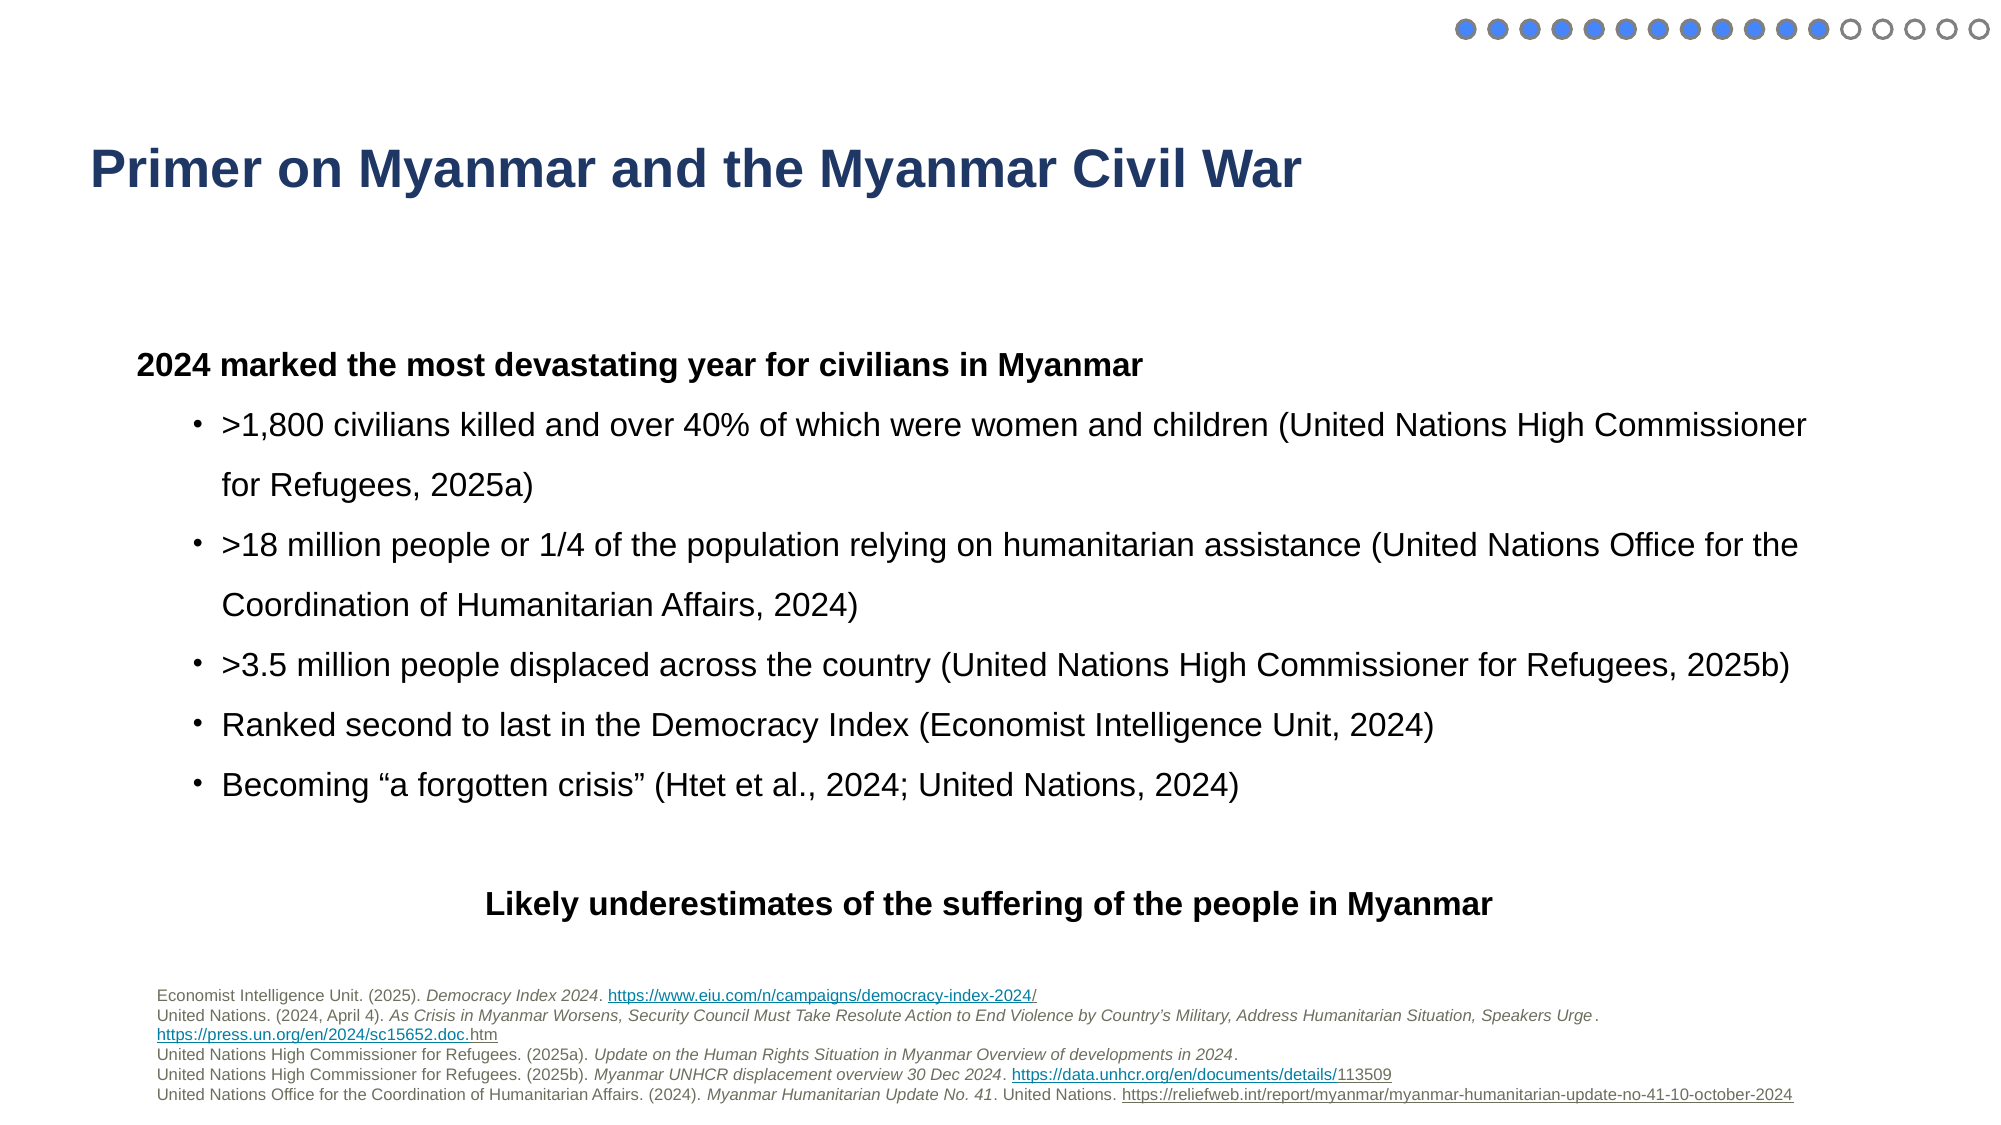

# Primer on Myanmar and the Myanmar Civil War
2024 marked the most devastating year for civilians in Myanmar
>1,800 civilians killed and over 40% of which were women and children (United Nations High Commissioner for Refugees, 2025a)
>18 million people or 1/4 of the population relying on humanitarian assistance (United Nations Office for the Coordination of Humanitarian Affairs, 2024)
>3.5 million people displaced across the country (United Nations High Commissioner for Refugees, 2025b)
Ranked second to last in the Democracy Index (Economist Intelligence Unit, 2024)
Becoming “a forgotten crisis” (Htet et al., 2024; United Nations, 2024)

Likely underestimates of the suffering of the people in Myanmar
Economist Intelligence Unit. (2025). Democracy Index 2024. https://www.eiu.com/n/campaigns/democracy-index-2024/
United Nations. (2024, April 4). As Crisis in Myanmar Worsens, Security Council Must Take Resolute Action to End Violence by Country’s Military, Address Humanitarian Situation, Speakers Urge. https://press.un.org/en/2024/sc15652.doc.htm
United Nations High Commissioner for Refugees. (2025a). Update on the Human Rights Situation in Myanmar Overview of developments in 2024.
United Nations High Commissioner for Refugees. (2025b). Myanmar UNHCR displacement overview 30 Dec 2024. https://data.unhcr.org/en/documents/details/113509
United Nations Office for the Coordination of Humanitarian Affairs. (2024). Myanmar Humanitarian Update No. 41. United Nations. https://reliefweb.int/report/myanmar/myanmar-humanitarian-update-no-41-10-october-2024